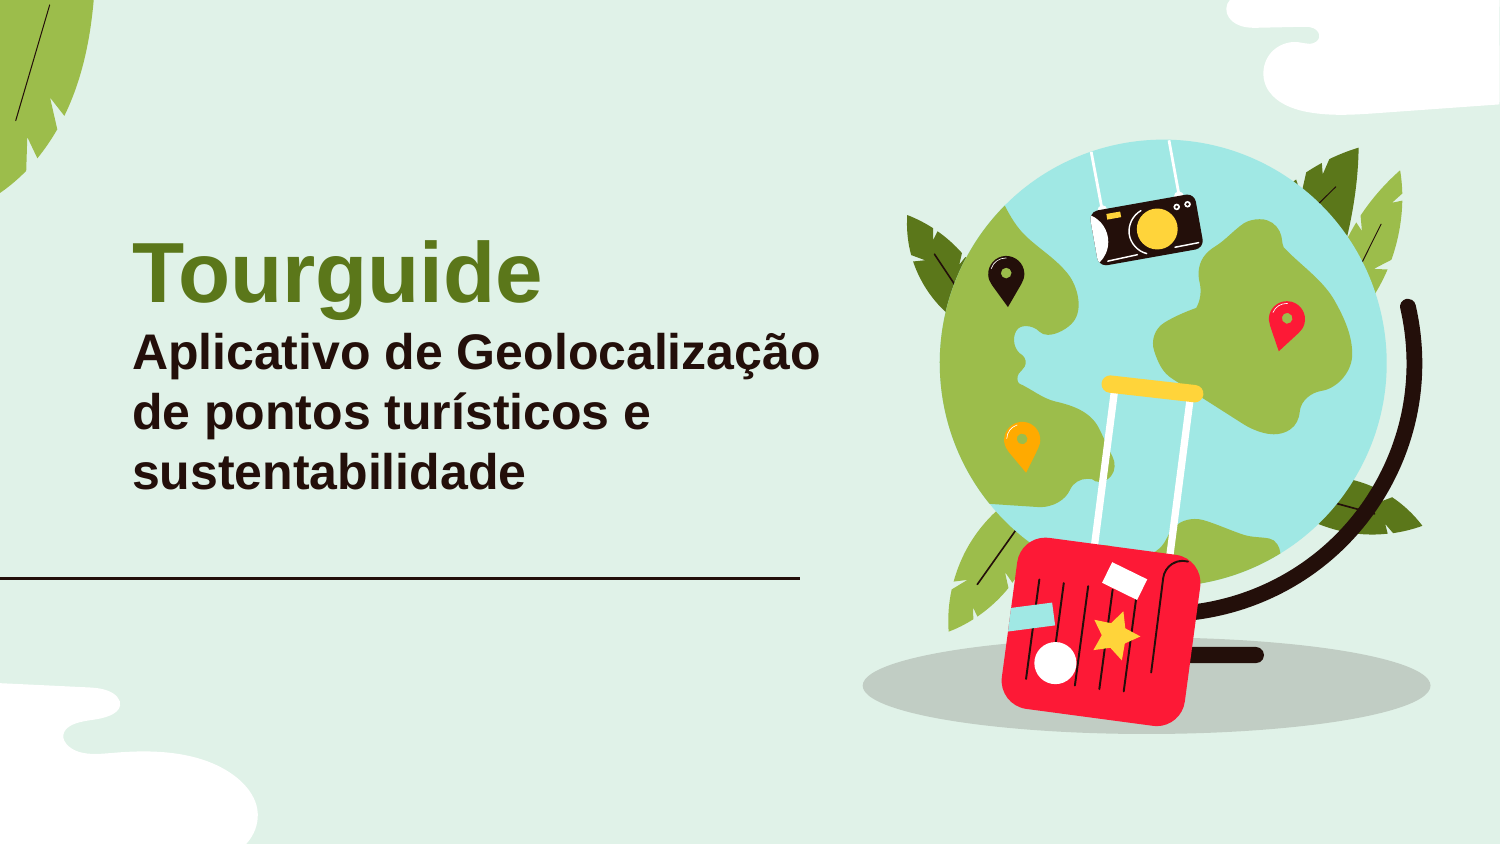

# Tourguide Aplicativo de Geolocalização de pontos turísticos e sustentabilidade